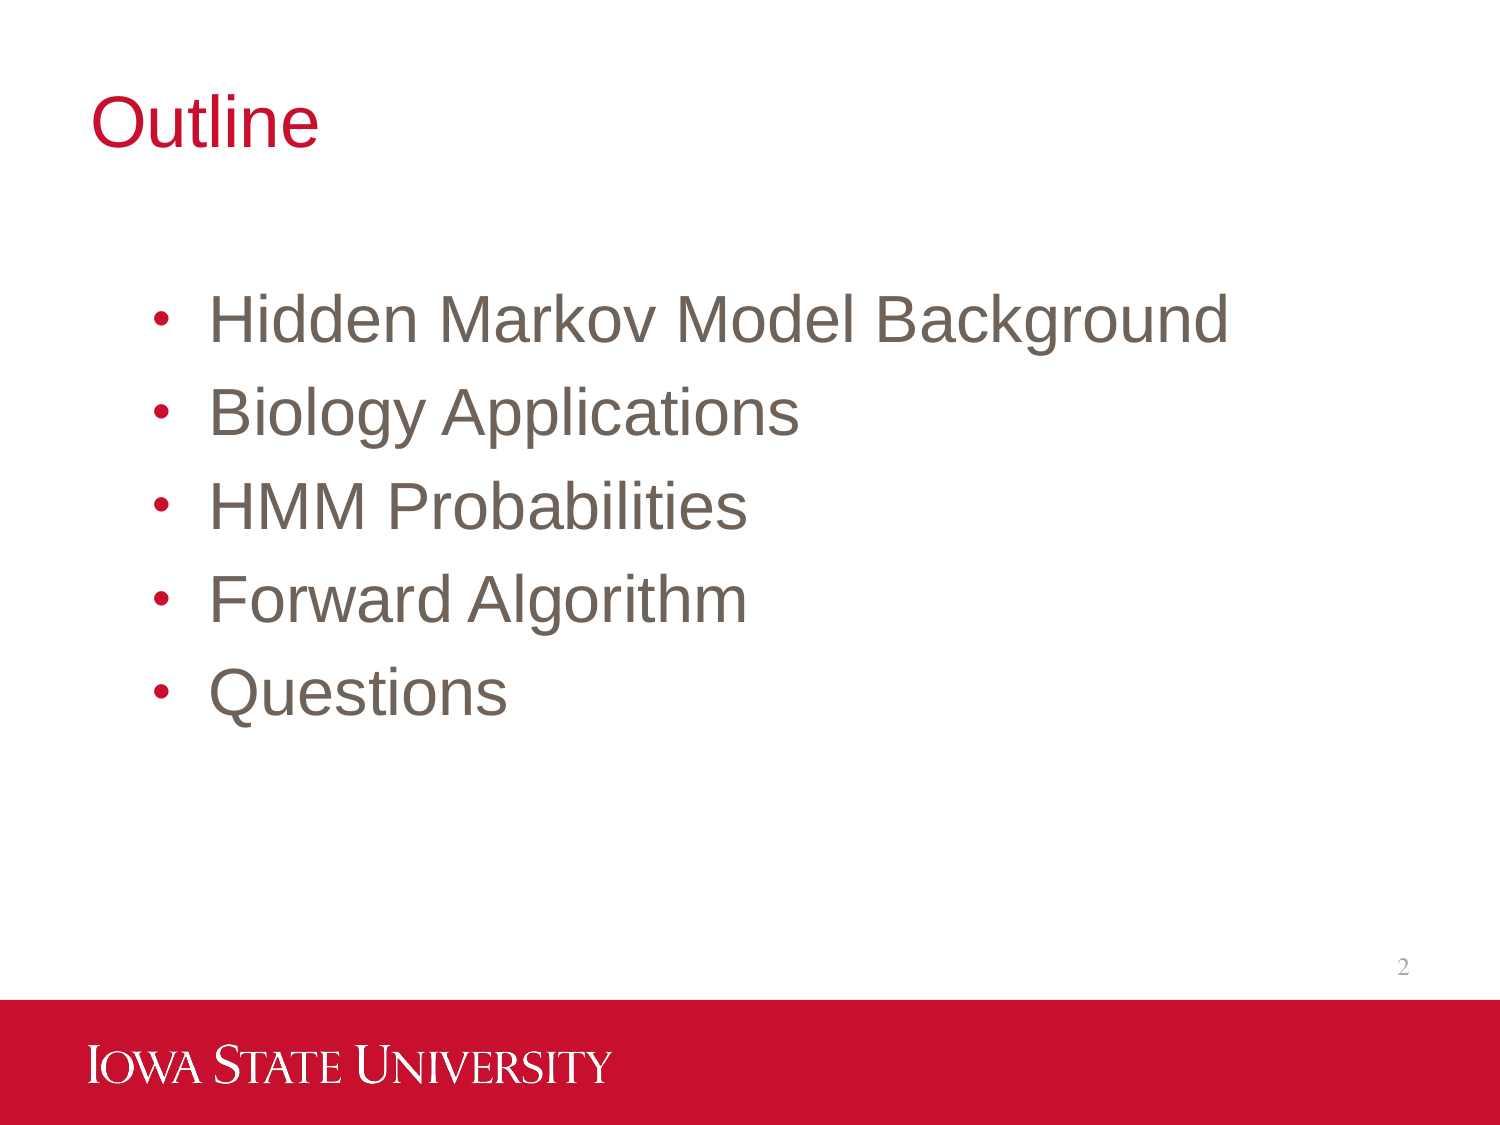

# Outline

Hidden Markov Model Background
Biology Applications
HMM Probabilities
Forward Algorithm
Questions

2